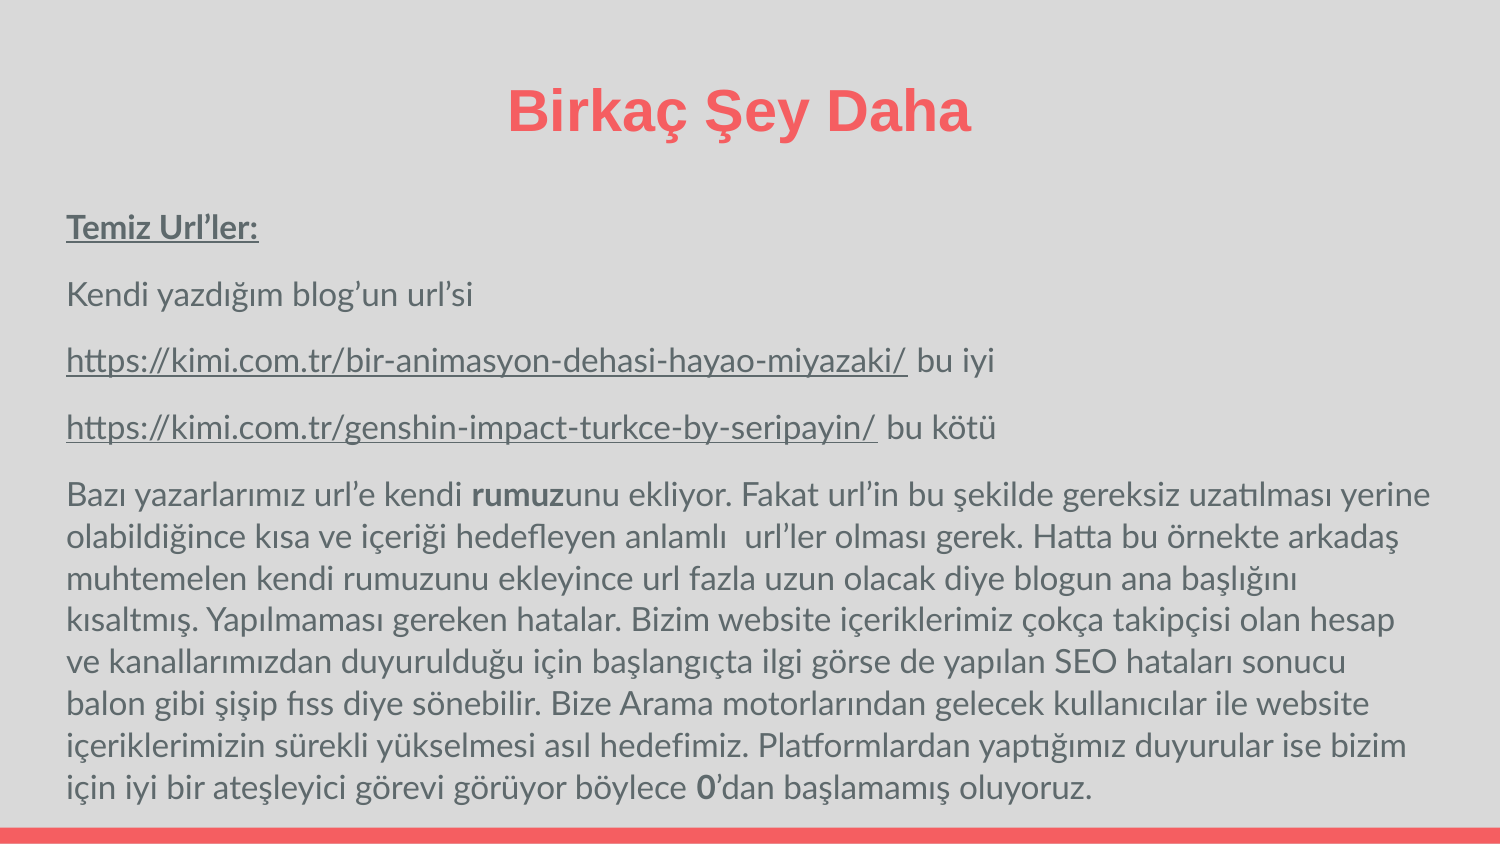

# Birkaç Şey Daha
Temiz Url’ler:
Kendi yazdığım blog’un url’si
https://kimi.com.tr/bir-animasyon-dehasi-hayao-miyazaki/ bu iyi
https://kimi.com.tr/genshin-impact-turkce-by-seripayin/ bu kötü
Bazı yazarlarımız url’e kendi rumuzunu ekliyor. Fakat url’in bu şekilde gereksiz uzatılması yerine olabildiğince kısa ve içeriği hedefleyen anlamlı  url’ler olması gerek. Hatta bu örnekte arkadaş muhtemelen kendi rumuzunu ekleyince url fazla uzun olacak diye blogun ana başlığını kısaltmış. Yapılmaması gereken hatalar. Bizim website içeriklerimiz çokça takipçisi olan hesap ve kanallarımızdan duyurulduğu için başlangıçta ilgi görse de yapılan SEO hataları sonucu balon gibi şişip fıss diye sönebilir. Bize Arama motorlarından gelecek kullanıcılar ile website içeriklerimizin sürekli yükselmesi asıl hedefimiz. Platformlardan yaptığımız duyurular ise bizim için iyi bir ateşleyici görevi görüyor böylece 0’dan başlamamış oluyoruz.